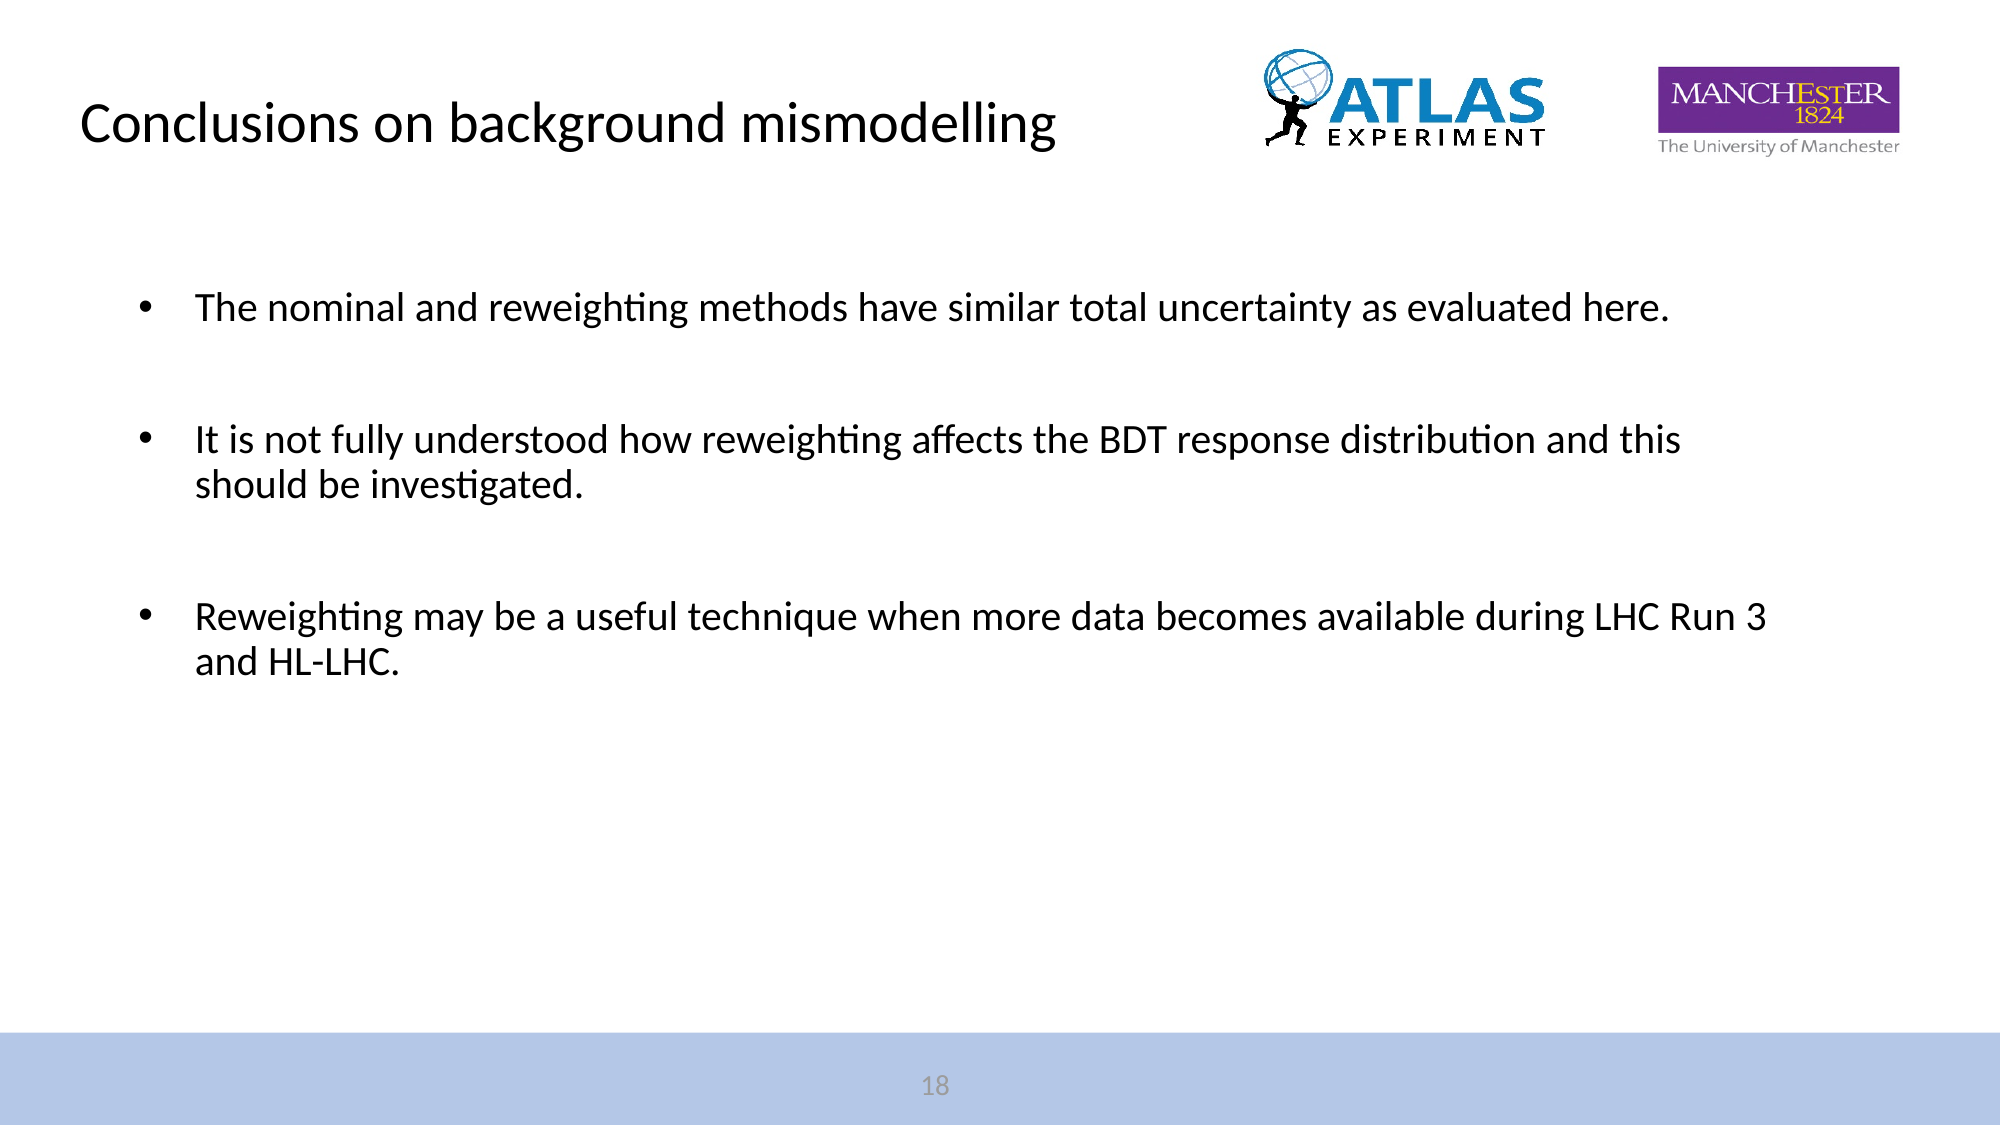

# Conclusions on background mismodelling
The nominal and reweighting methods have similar total uncertainty as evaluated here.

It is not fully understood how reweighting affects the BDT response distribution and this should be investigated.

Reweighting may be a useful technique when more data becomes available during LHC Run 3 and HL-LHC.
18